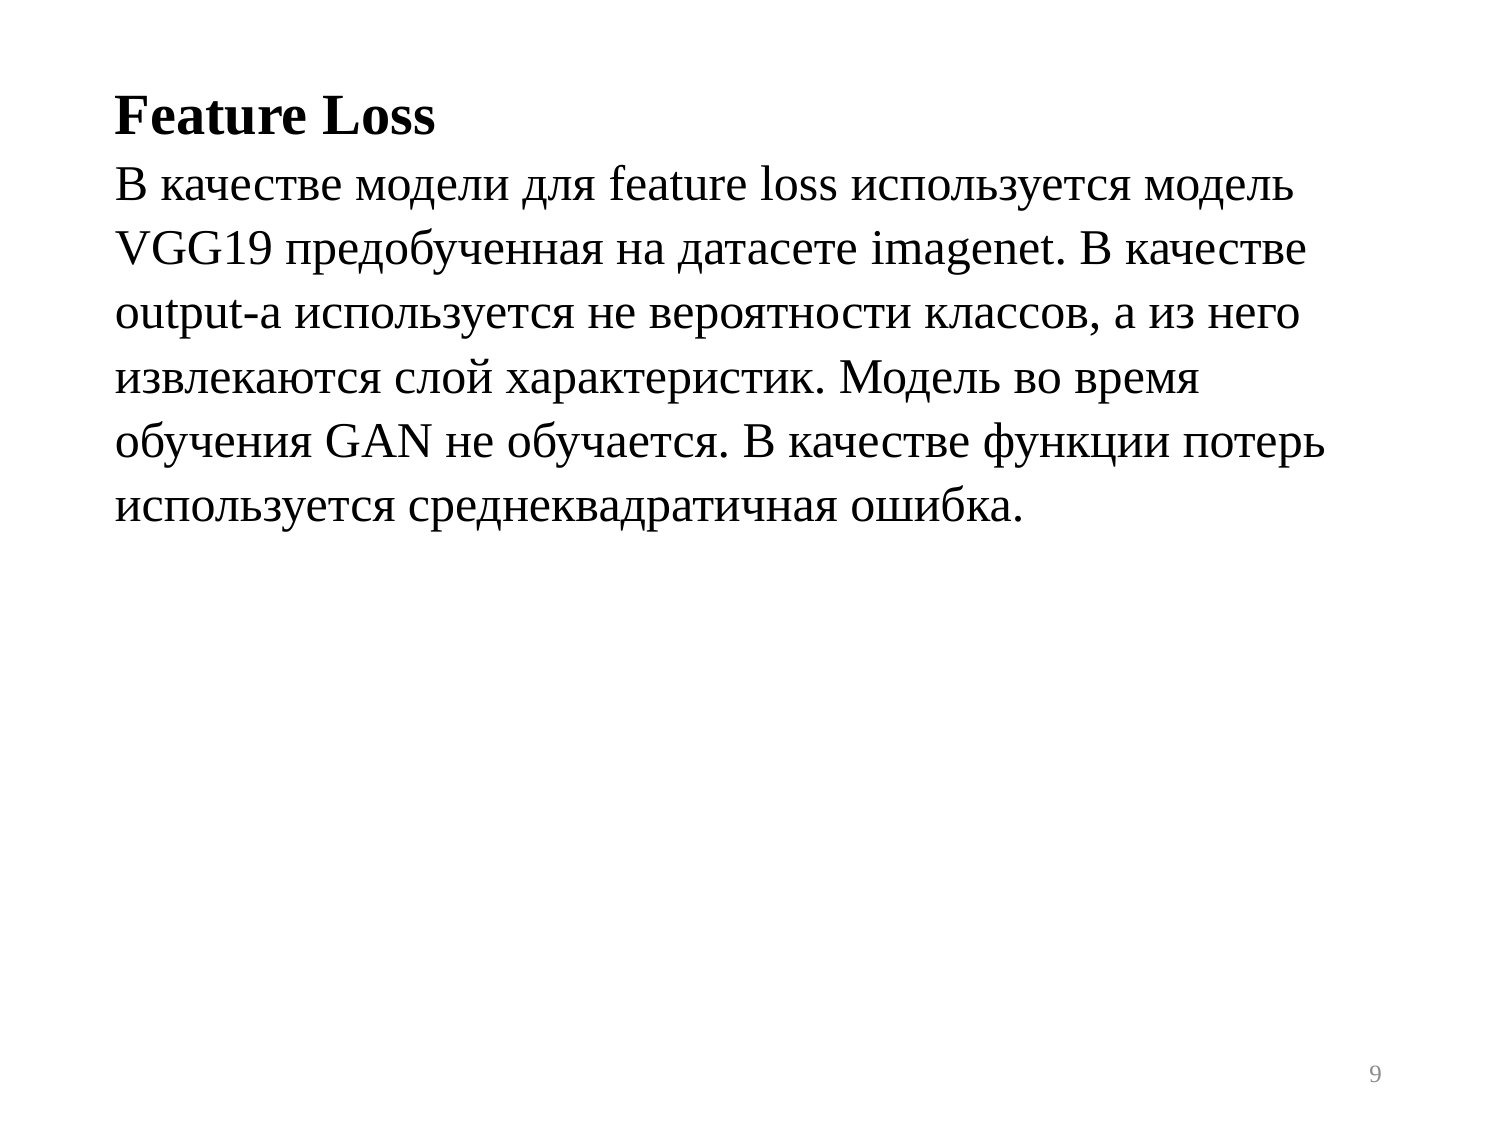

Feature Loss
В качестве модели для feature loss используется модель VGG19 предобученная на датасете imagenet. В качестве output-а используется не вероятности классов, а из него извлекаются слой характеристик. Модель во время обучения GAN не обучается. В качестве функции потерь используется среднеквадратичная ошибка.
9